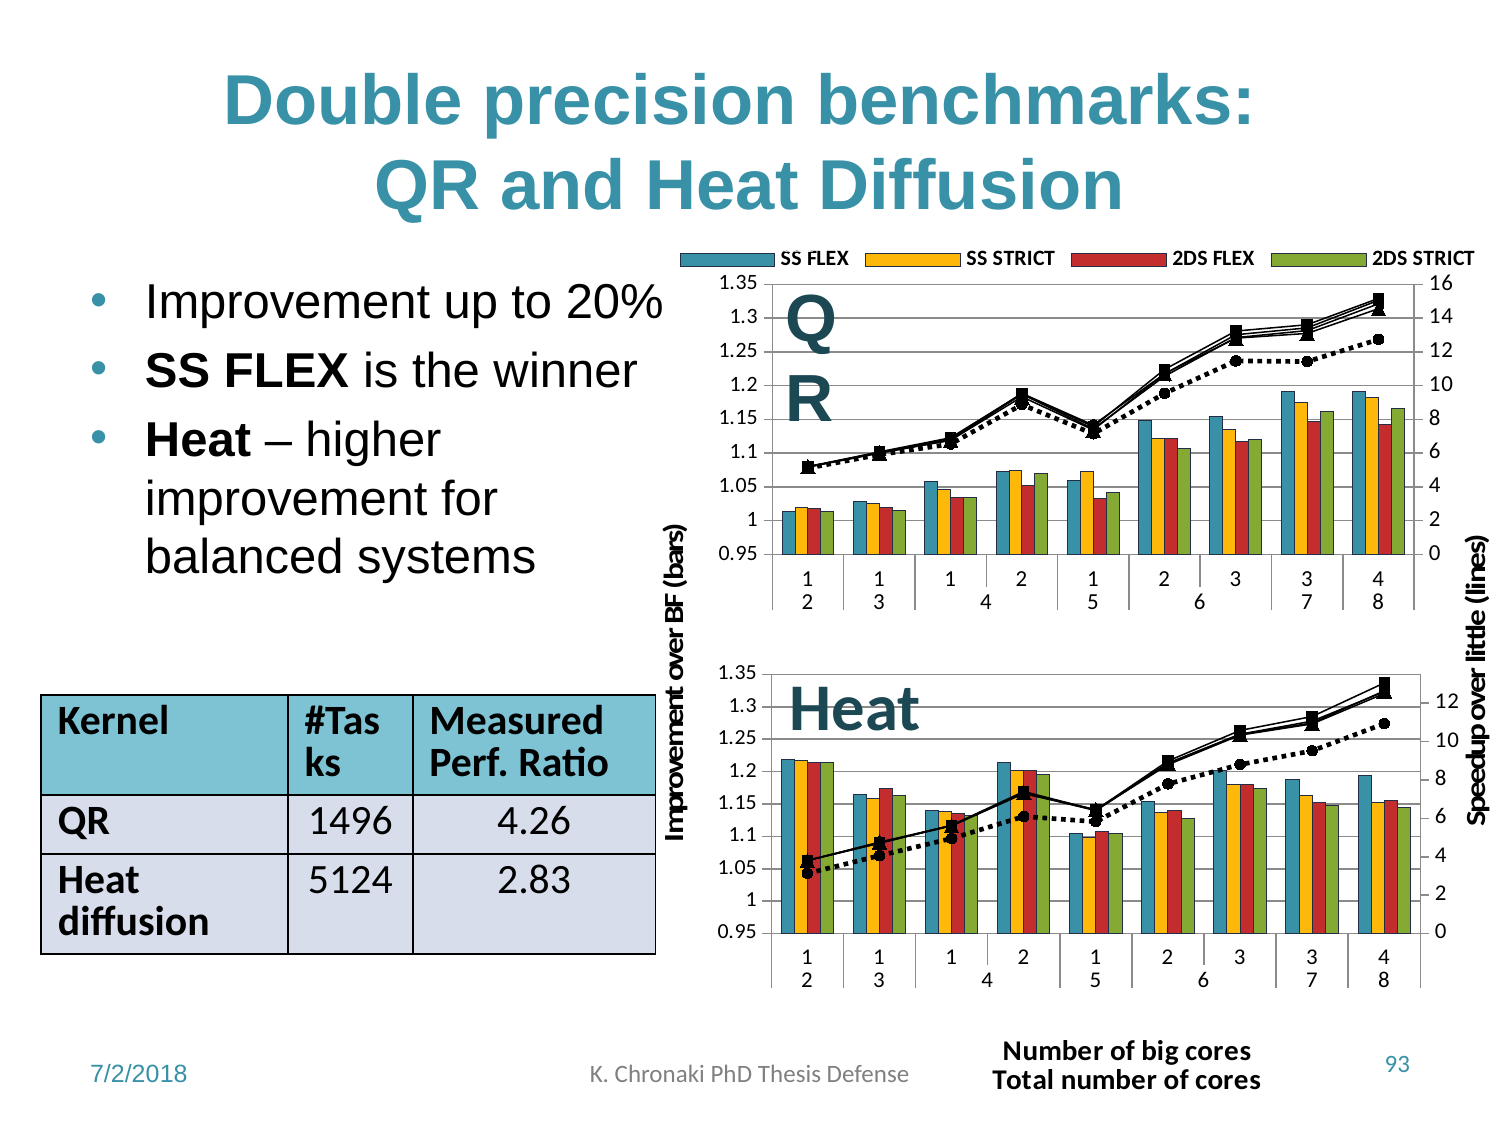

# Double precision benchmarks: QR and Heat Diffusion

### Chart

| Category |  |  |  |  |
|---|---|---|---|---|

### Chart:

| Category | 2 |
|---|---|

### Chart

| Category |  |  |  |  |  |  |  |  |  |
|---|---|---|---|---|---|---|---|---|---|
| 1 | 1.013202541580173 | 1.0190696434676763 | 1.0180401143047952 | 1.0133840311831315 | 5.1073643175766605 | 5.175721440866719 | 5.199501753661975 | 5.20475993417238 | 5.174794507344559 |
| 1 | 1.02751884169586 | 1.025209086202869 | 1.0187968028034846 | 1.0150640141862481 | 5.908788727512263 | 5.997798804727052 | 6.0198550640307635 | 6.057743891898661 | 6.0713917491189555 |
| 1 | 1.0573343226637066 | 1.0462284436445288 | 1.034500138994939 | 1.0347880594871324 | 6.539341764832292 | 6.766832775153967 | 6.764949964654417 | 6.841645357080155 | 6.91427049558544 |
| 2 | 1.0731428020660045 | 1.0747372019651427 | 1.0523888616786827 | 1.07003824894327 | 8.873334951326255 | 9.494807793604261 | 9.338198868719907 | 9.536503177687884 | 9.522355533336471 |
| 1 | 1.0592947754069673 | 1.072212531306139 | 1.0325610150417905 | 1.0408862998439152 | 7.145847997255667 | 7.438015281110505 | 7.378524061380658 | 7.661867769466403 | 7.5695594493452685 |
| 2 | 1.1490052438674723 | 1.12163404938117 | 1.1224048374290276 | 1.1070828885767374 | 9.539895285131955 | 10.561454828983482 | 10.70762461659848 | 10.700271379334888 | 10.96138970856319 |
| 3 | 1.1541840562830228 | 1.1351566902809824 | 1.1174476751678375 | 1.1203311186477691 | 11.46586036493686 | 12.84556016890883 | 12.812499008597747 | 13.015548103085623 | 13.233713224777565 |
| 3 | 1.1911896576997871 | 1.1750953219911557 | 1.1462714308512594 | 1.1610392679180148 | 11.42339274745156 | 13.263007552641119 | 13.094308749797197 | 13.423575378798024 | 13.607427296607055 |
| 4 | 1.1907702614532398 | 1.1820129950021678 | 1.1431555035365246 | 1.1658560497570836 | 12.737589820908036 | 14.850196152029882 | 14.561045905561837 | 15.055996693320633 | 15.16754316132679 |

### Chart:

| Category | 2 |
|---|---|
Improvement up to 20%
SS FLEX is the winner
Heat – higher improvement for balanced systems
QR

### Chart

| Category |  |  |  |  |  |  |  |  |  |
|---|---|---|---|---|---|---|---|---|---|
| 1 | 1.2179348911523868 | 1.2167805656706738 | 1.2140190916058649 | 1.2133306804615998 | 3.1299809779935064 | 3.7977019498607247 | 3.799856663647313 | 3.8085000249413876 | 3.8121130417415623 |
| 1 | 1.1652299918258158 | 1.1589430894308943 | 1.1742760858711931 | 1.1629686399090224 | 4.0575343048159604 | 4.718785151856018 | 4.764665501747379 | 4.7024513426952455 | 4.7279606648336685 |
| 1 | 1.139534196370515 | 1.1387937145557656 | 1.1351224036154333 | 1.1322223037956096 | 4.95065490857217 | 5.605241905880626 | 5.619599299288985 | 5.6377746928166355 | 5.641440562747532 |
| 2 | 1.2133679579853103 | 1.2013546443578869 | 1.2024159320927197 | 1.1957107117621222 | 6.097091565379886 | 7.290357695319214 | 7.331240037640915 | 7.324769269144425 | 7.398015542334451 |
| 1 | 1.1039897560318102 | 1.0989903055918955 | 1.107086135234684 | 1.1041385818279859 | 5.826033209205788 | 6.432748045295228 | 6.449920589328558 | 6.4027540169736 | 6.431880981264322 |
| 2 | 1.1533570402468032 | 1.136600988651396 | 1.1391654261257909 | 1.1282482491706598 | 7.794691168963757 | 8.794346664209364 | 8.879442687011538 | 8.859453688876512 | 8.990061936273934 |
| 3 | 1.2022506167022369 | 1.1800424397410088 | 1.1796252481575156 | 1.1744828333152821 | 8.800834562891922 | 10.336429112964368 | 10.381686655244623 | 10.385358289351977 | 10.580808780731173 |
| 3 | 1.188114705533831 | 1.16269496144257 | 1.152206389335785 | 1.1474265442165195 | 9.518401236722685 | 10.921666237518956 | 10.967162721213516 | 11.066997158926192 | 11.308952482521626 |
| 4 | 1.1938297362930532 | 1.1524035921817222 | 1.155952972346415 | 1.1437184612359919 | 10.93699862479945 | 12.508847237695786 | 12.642656068885579 | 12.603836502905441 | 13.056914184081814 |
Heat

| Kernel | #Tasks | Measured Perf. Ratio |
| --- | --- | --- |
| QR | 1496 | 4.26 |
| Heat diffusion | 5124 | 2.83 |
93
7/2/2018
K. Chronaki PhD Thesis Defense